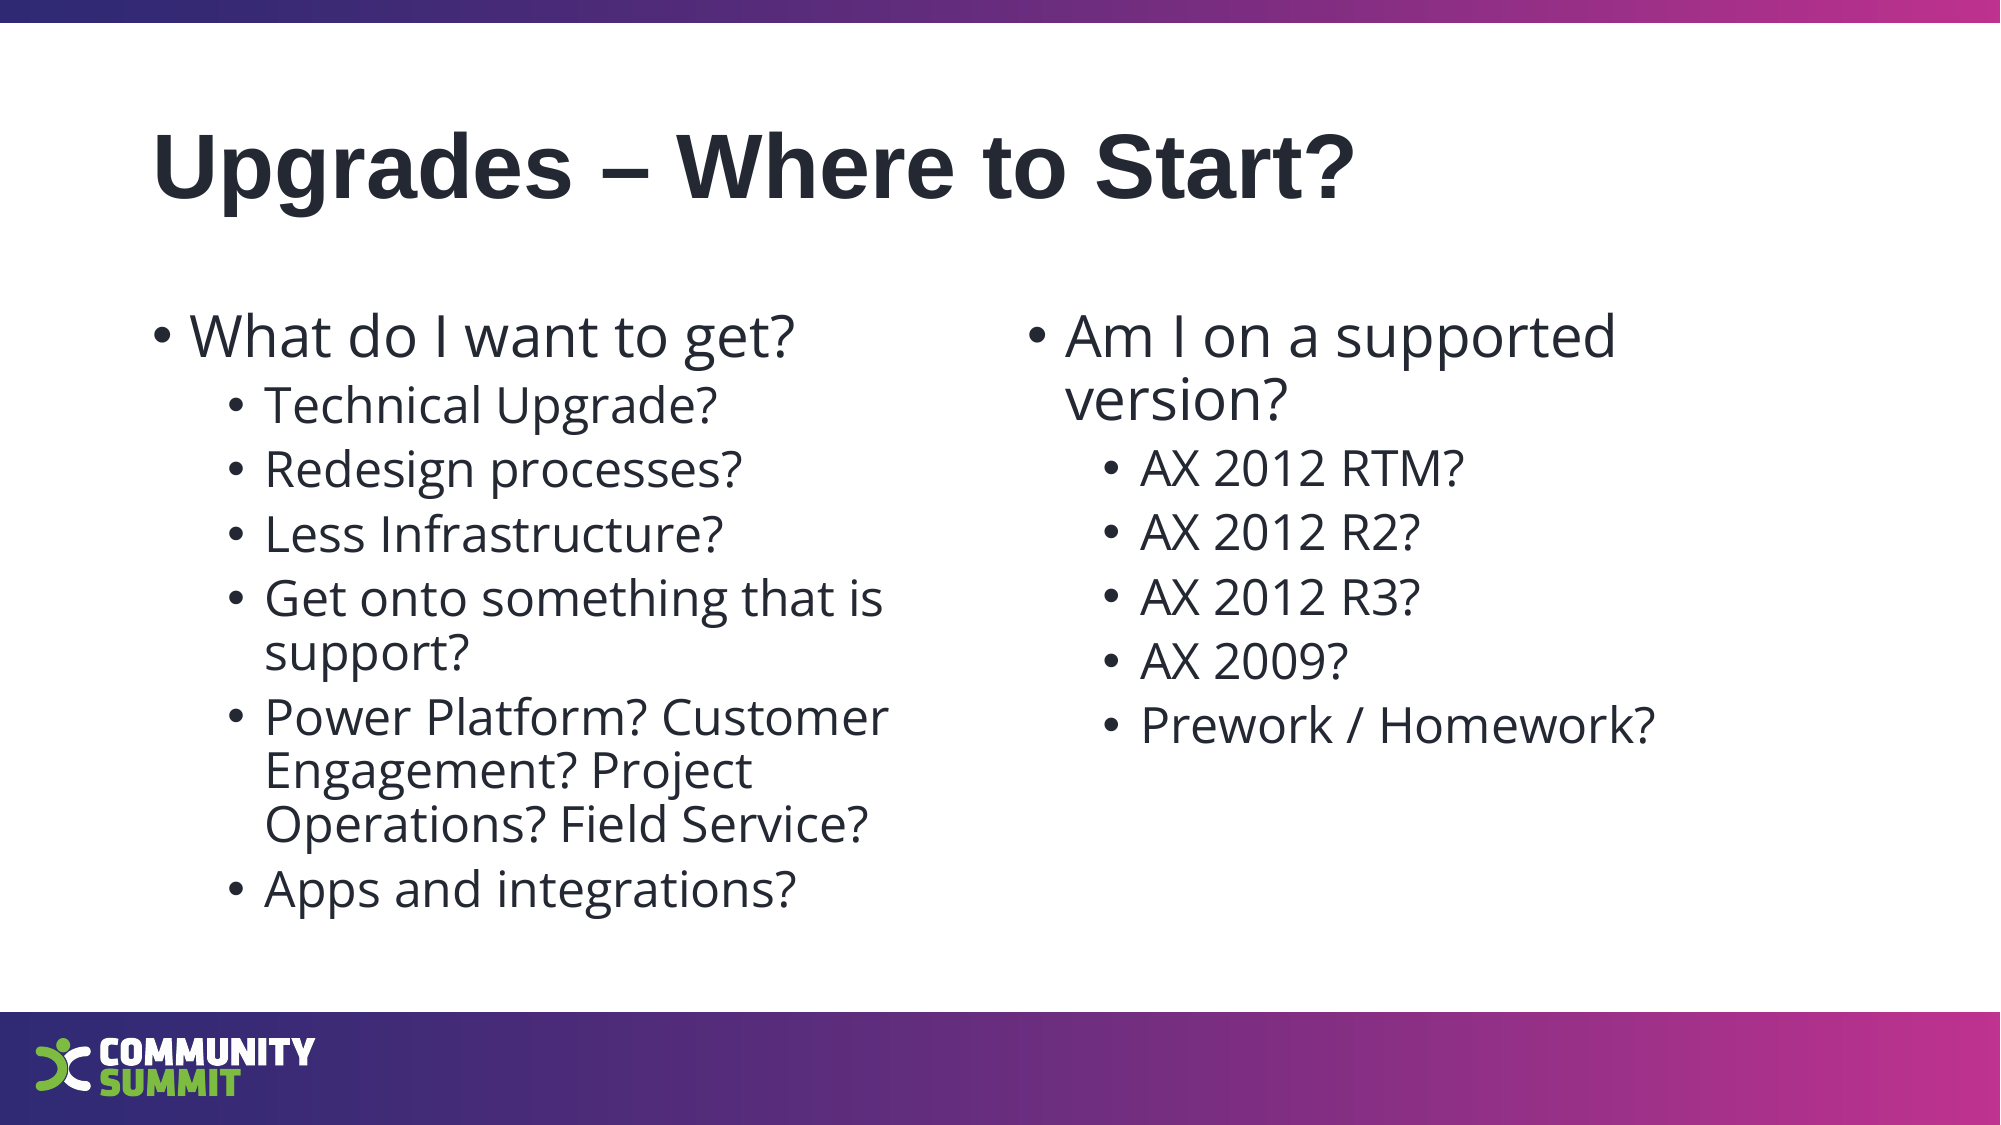

# Upgrades – Where to Start?
What do I want to get?
Technical Upgrade?
Redesign processes?
Less Infrastructure?
Get onto something that is support?
Power Platform? Customer Engagement? Project Operations? Field Service?
Apps and integrations?

Am I on a supported version?
AX 2012 RTM?
AX 2012 R2?
AX 2012 R3?
AX 2009?
Prework / Homework?